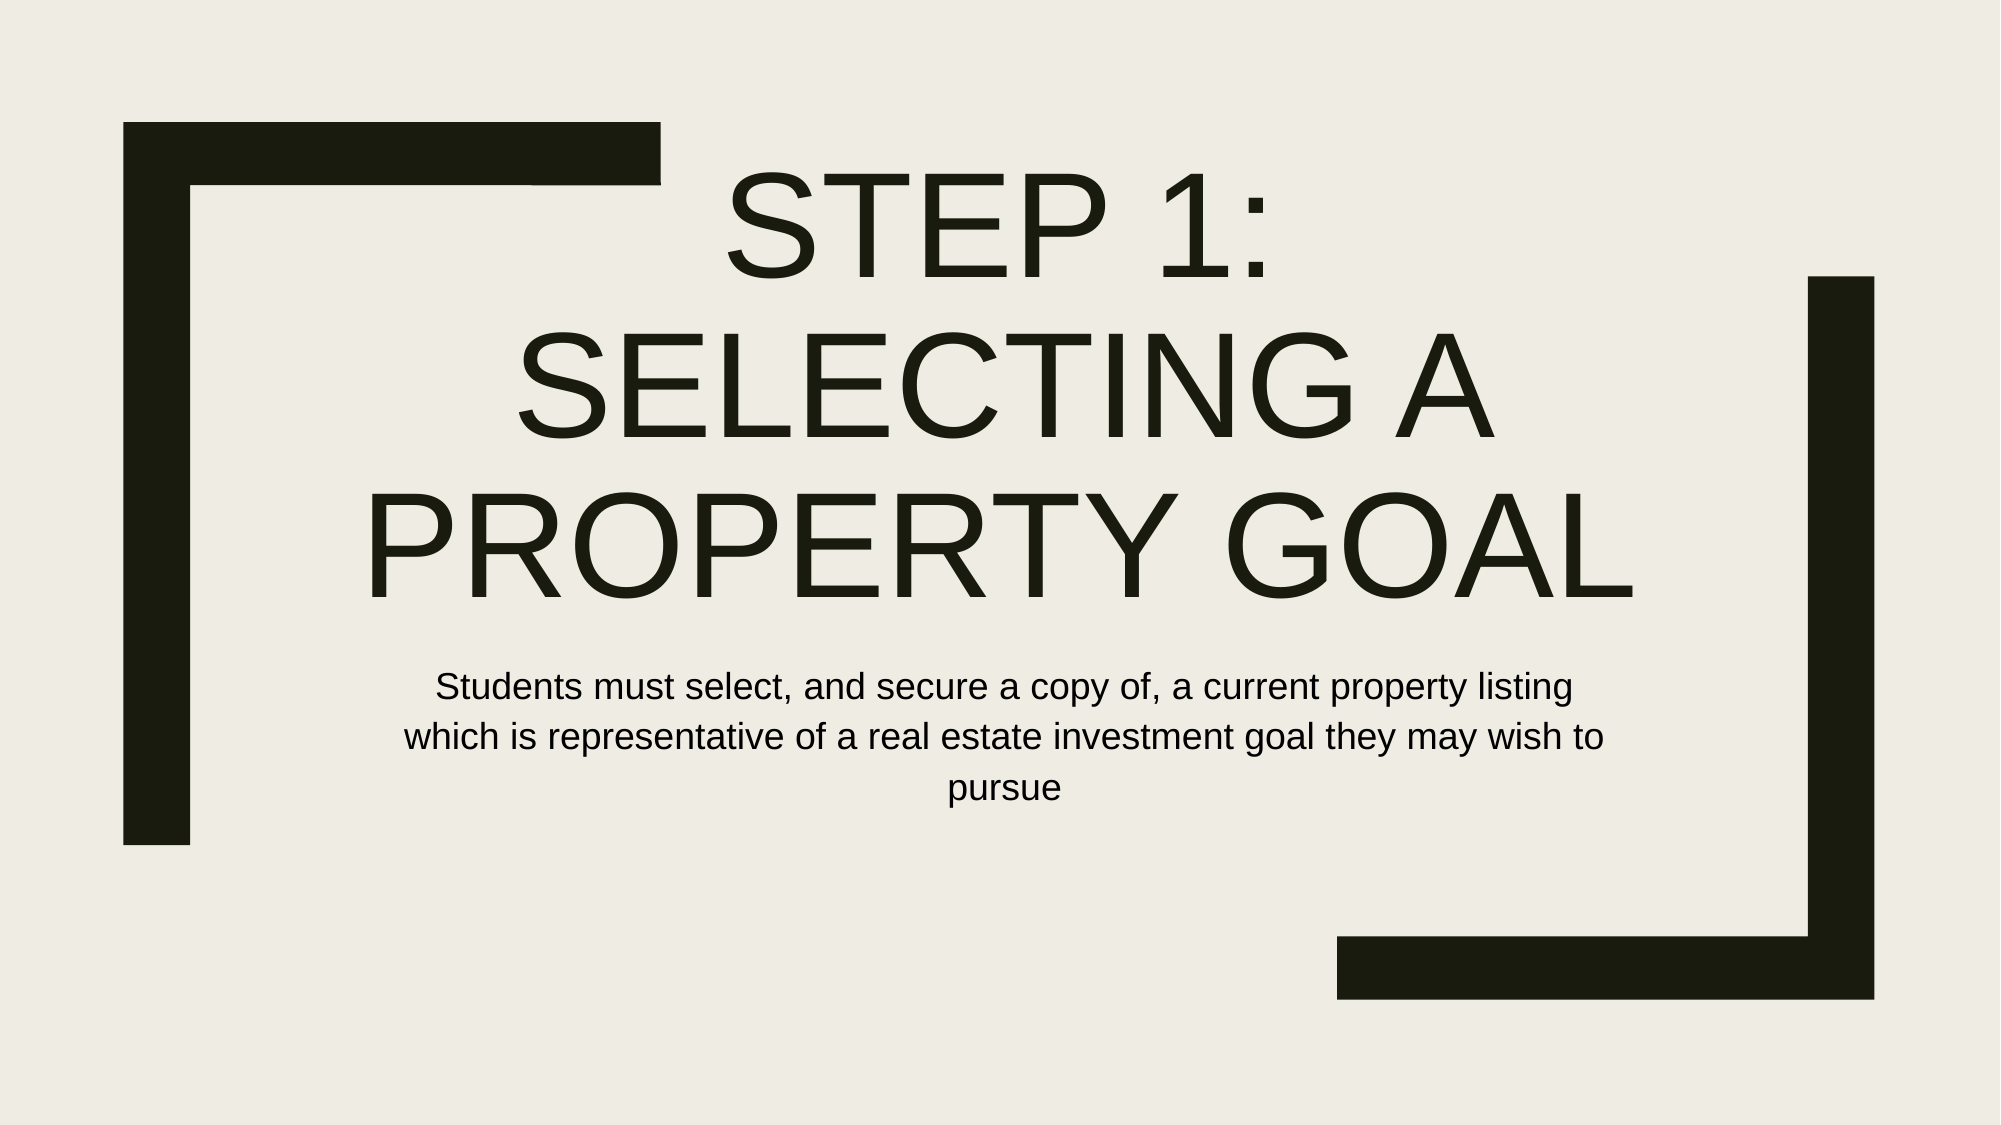

# Step 1: Selecting a property goal
Students must select, and secure a copy of, a current property listing which is representative of a real estate investment goal they may wish to pursue